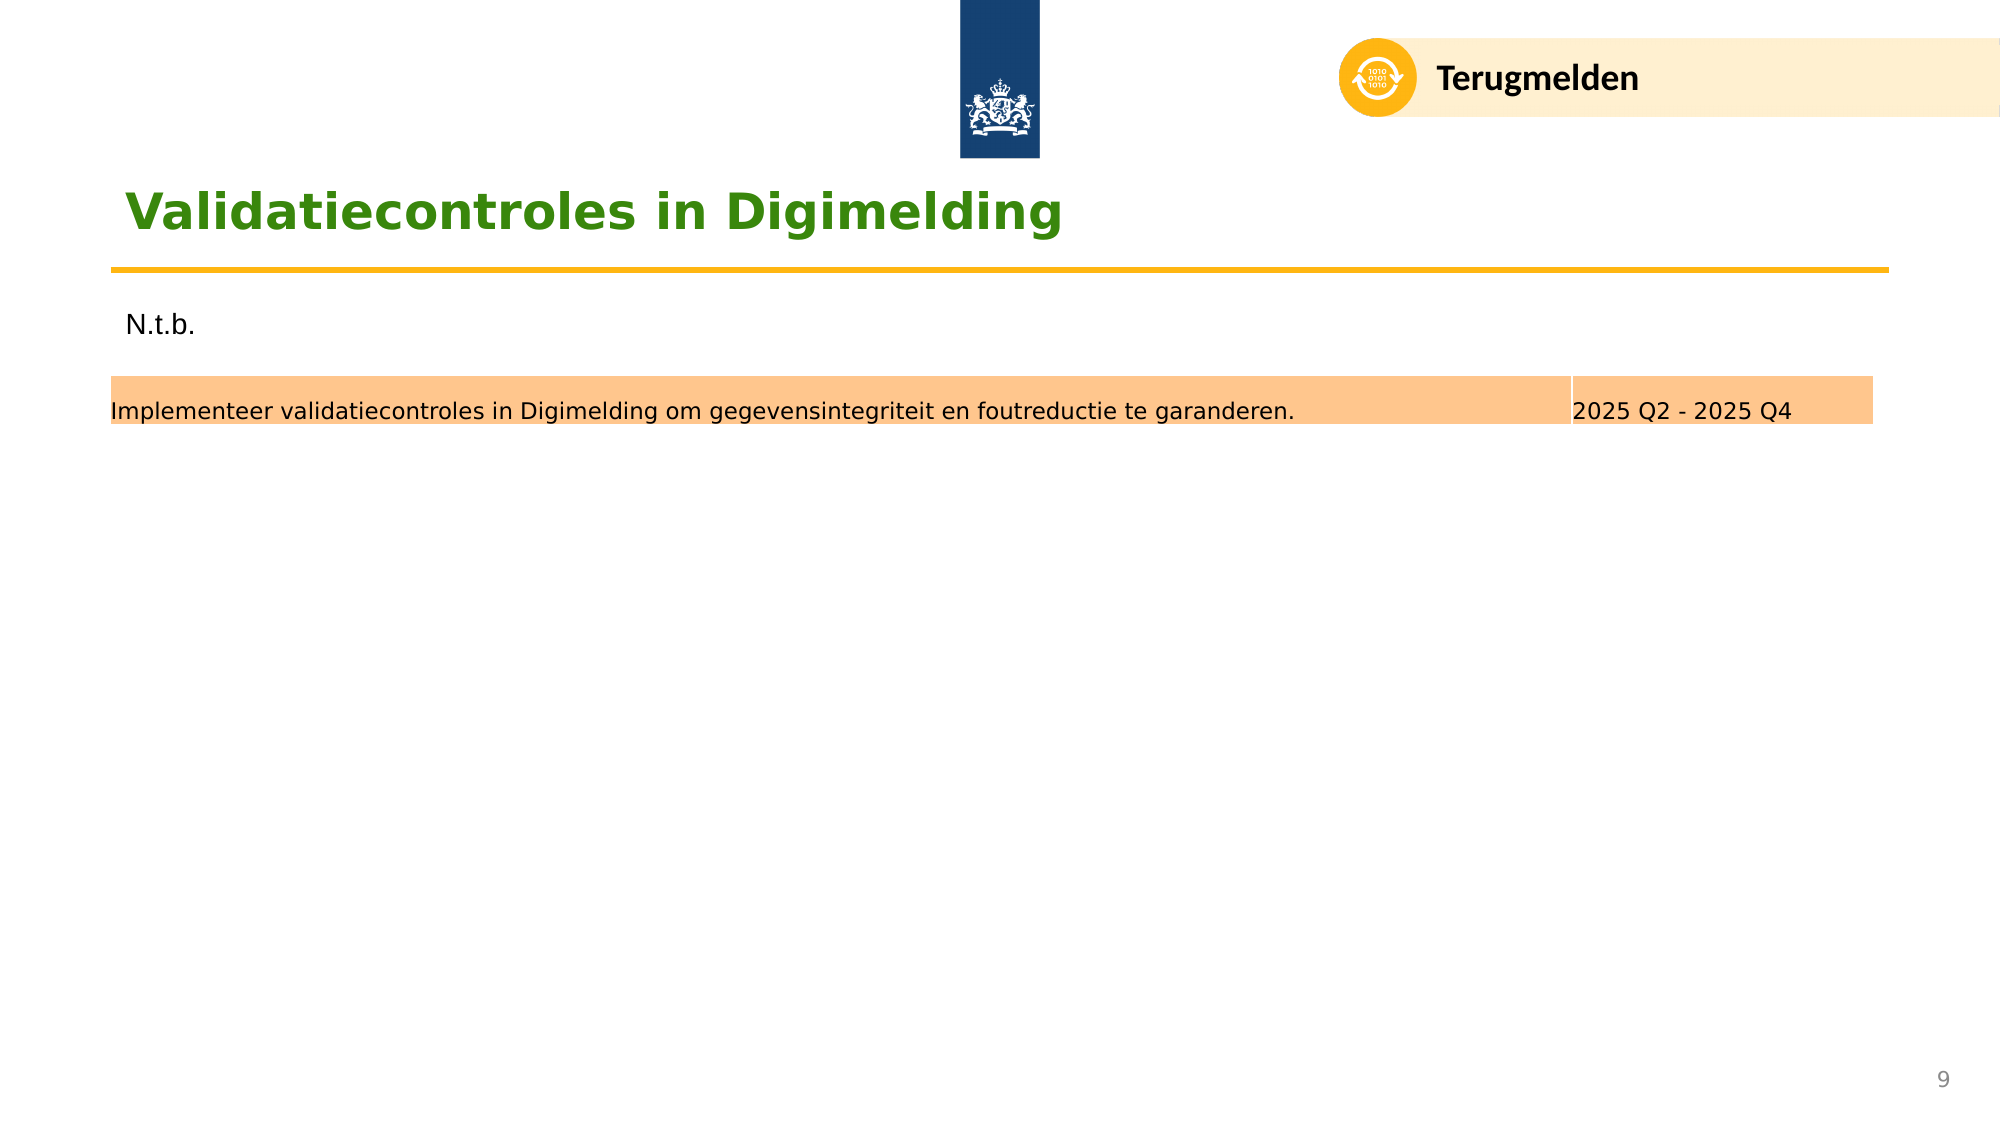

Terugmelden
Validatiecontroles in Digimelding
N.t.b.

| Implementeer validatiecontroles in Digimelding om gegevensintegriteit en foutreductie te garanderen. | 2025 Q2 - 2025 Q4 |
| --- | --- |
9